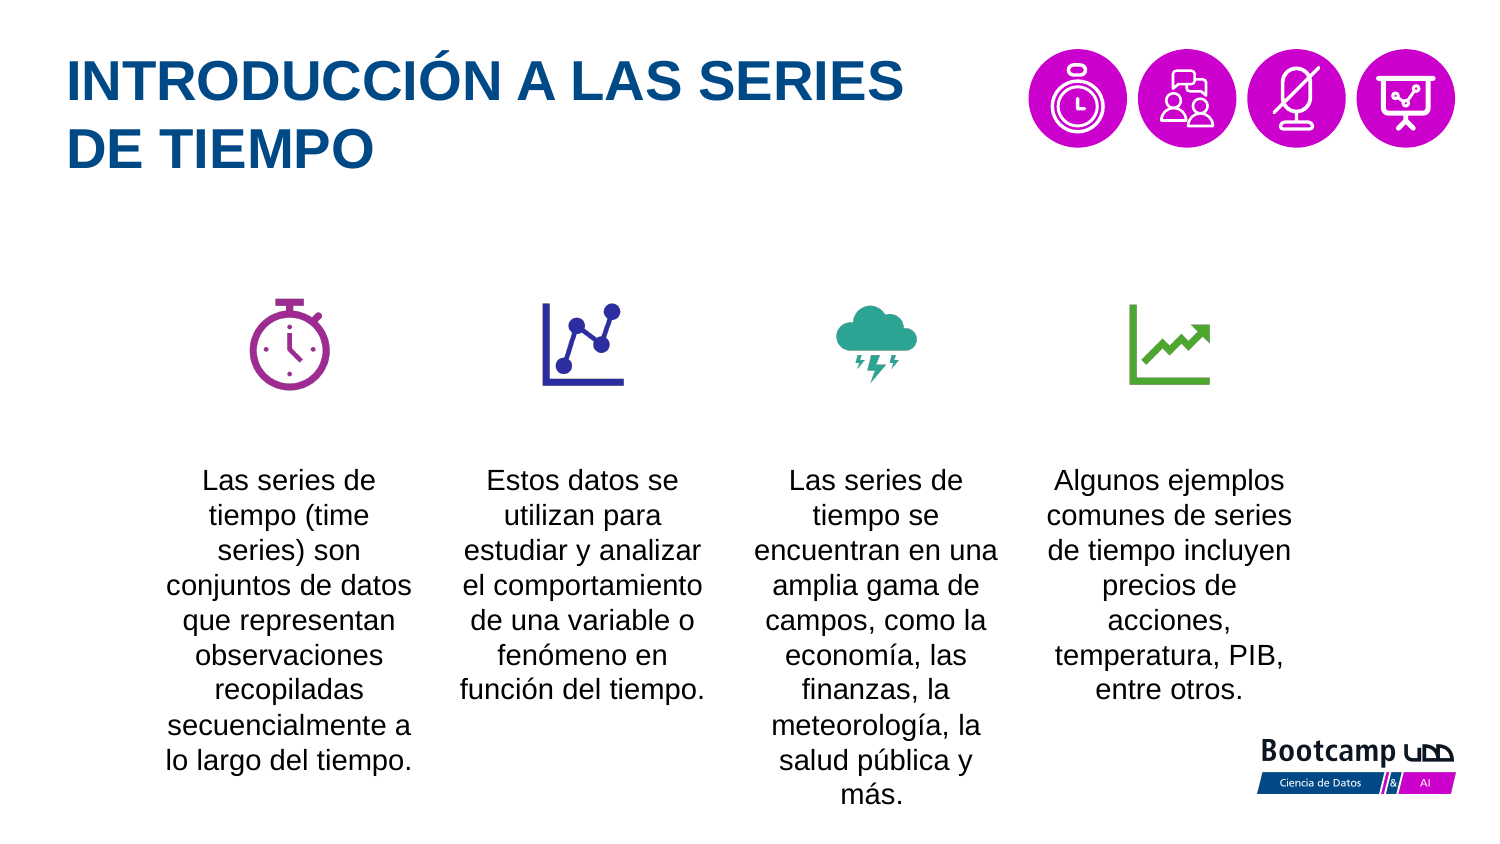

# INTRODUCCIÓN A LAS SERIES DE TIEMPO
Las series de tiempo (time series) son conjuntos de datos que representan observaciones recopiladas secuencialmente a lo largo del tiempo.
Estos datos se utilizan para estudiar y analizar el comportamiento de una variable o fenómeno en función del tiempo.
Las series de tiempo se encuentran en una amplia gama de campos, como la economía, las finanzas, la meteorología, la salud pública y más.
Algunos ejemplos comunes de series de tiempo incluyen precios de acciones, temperatura, PIB, entre otros.